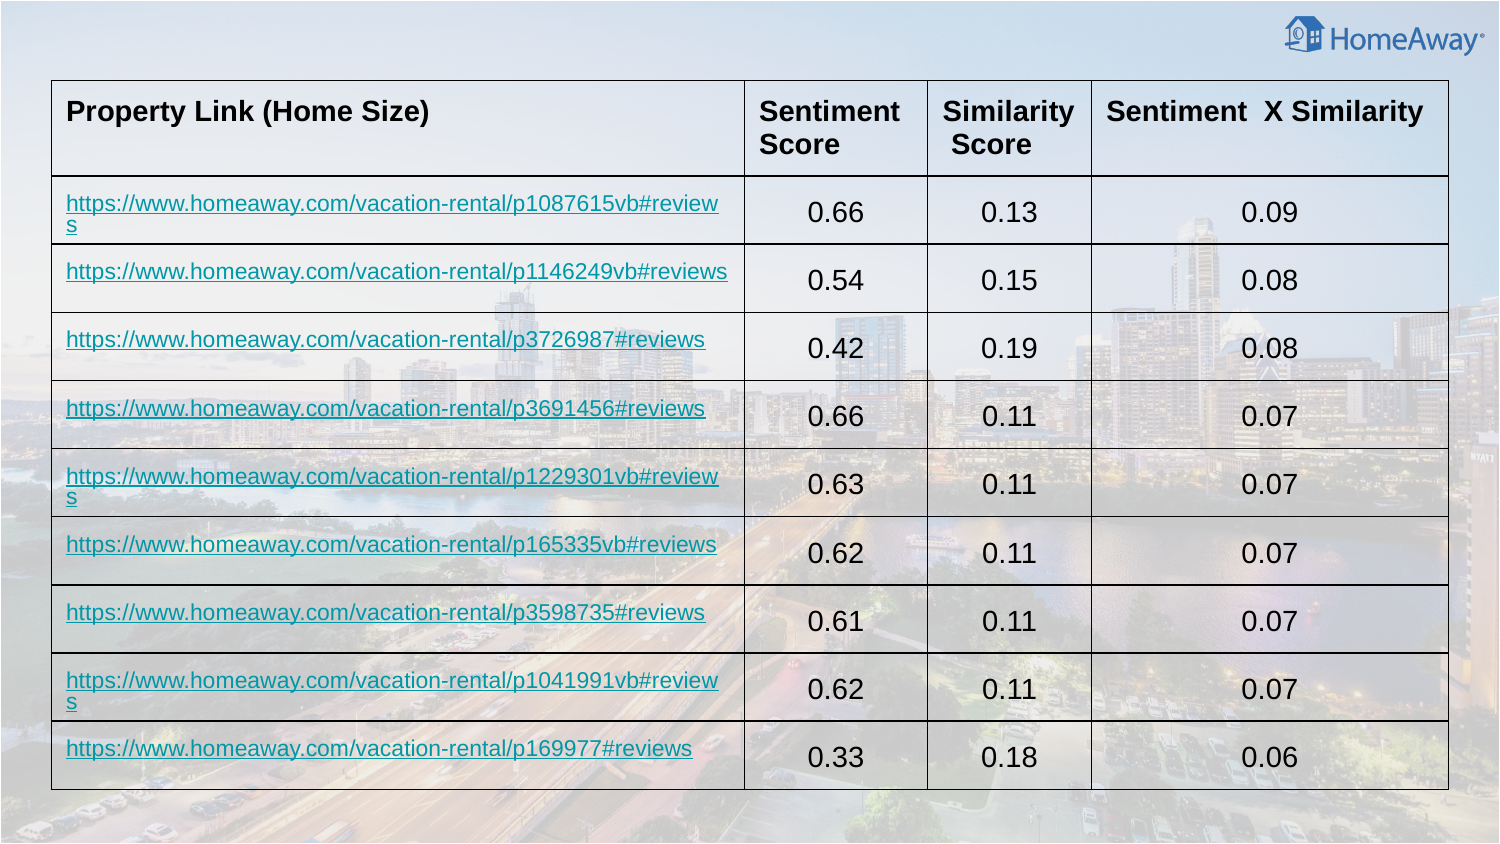

| Property Link (Home Size) | Sentiment Score | Similarity Score | Sentiment X Similarity |
| --- | --- | --- | --- |
| https://www.homeaway.com/vacation-rental/p1087615vb#reviews | 0.66 | 0.13 | 0.09 |
| https://www.homeaway.com/vacation-rental/p1146249vb#reviews | 0.54 | 0.15 | 0.08 |
| https://www.homeaway.com/vacation-rental/p3726987#reviews | 0.42 | 0.19 | 0.08 |
| https://www.homeaway.com/vacation-rental/p3691456#reviews | 0.66 | 0.11 | 0.07 |
| https://www.homeaway.com/vacation-rental/p1229301vb#reviews | 0.63 | 0.11 | 0.07 |
| https://www.homeaway.com/vacation-rental/p165335vb#reviews | 0.62 | 0.11 | 0.07 |
| https://www.homeaway.com/vacation-rental/p3598735#reviews | 0.61 | 0.11 | 0.07 |
| https://www.homeaway.com/vacation-rental/p1041991vb#reviews | 0.62 | 0.11 | 0.07 |
| https://www.homeaway.com/vacation-rental/p169977#reviews | 0.33 | 0.18 | 0.06 |